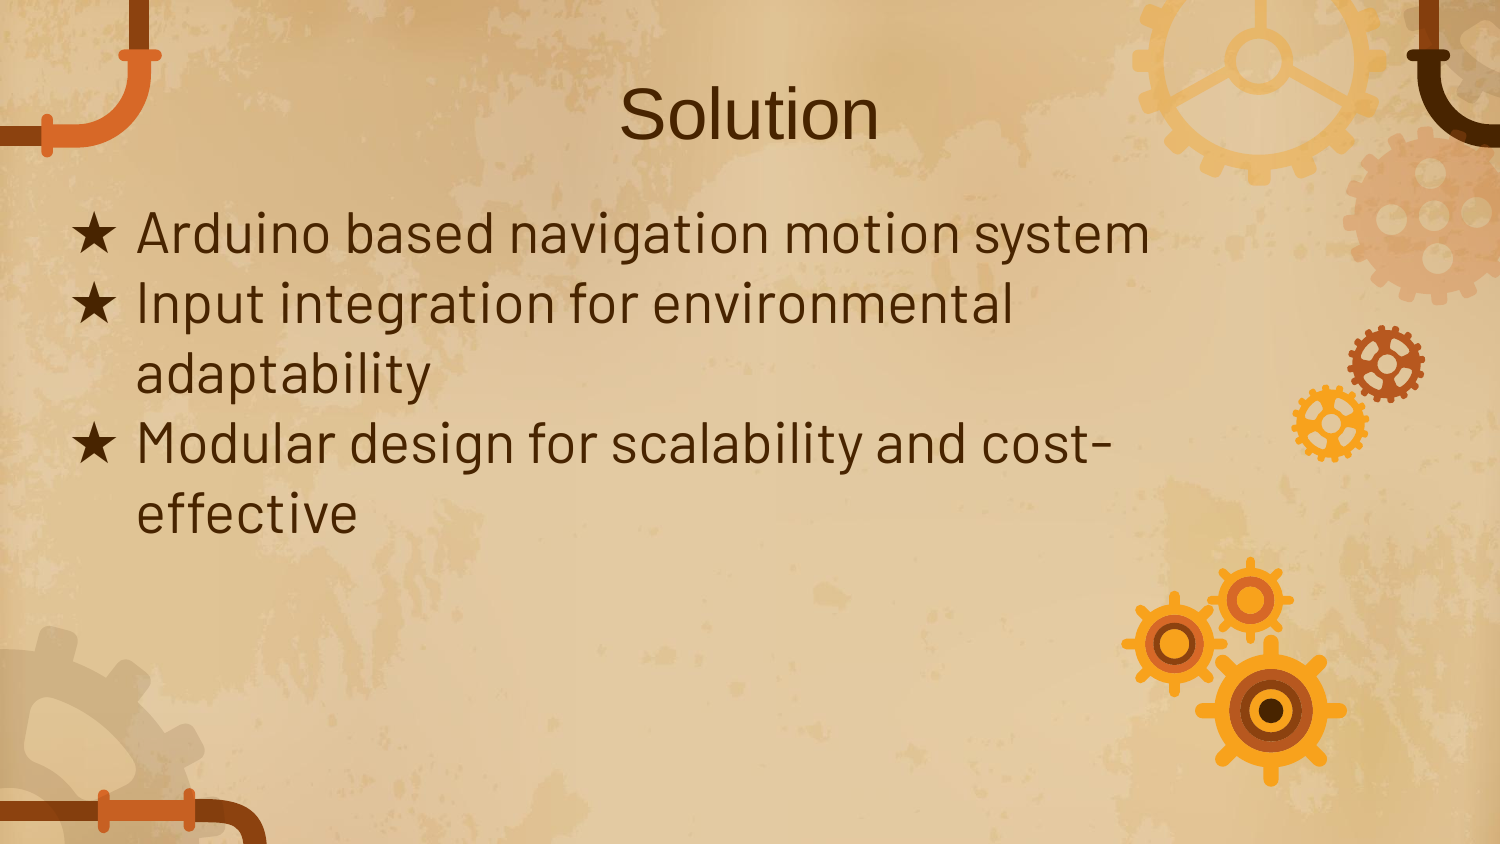

# Solution
Arduino based navigation motion system
Input integration for environmental adaptability
Modular design for scalability and cost-effective